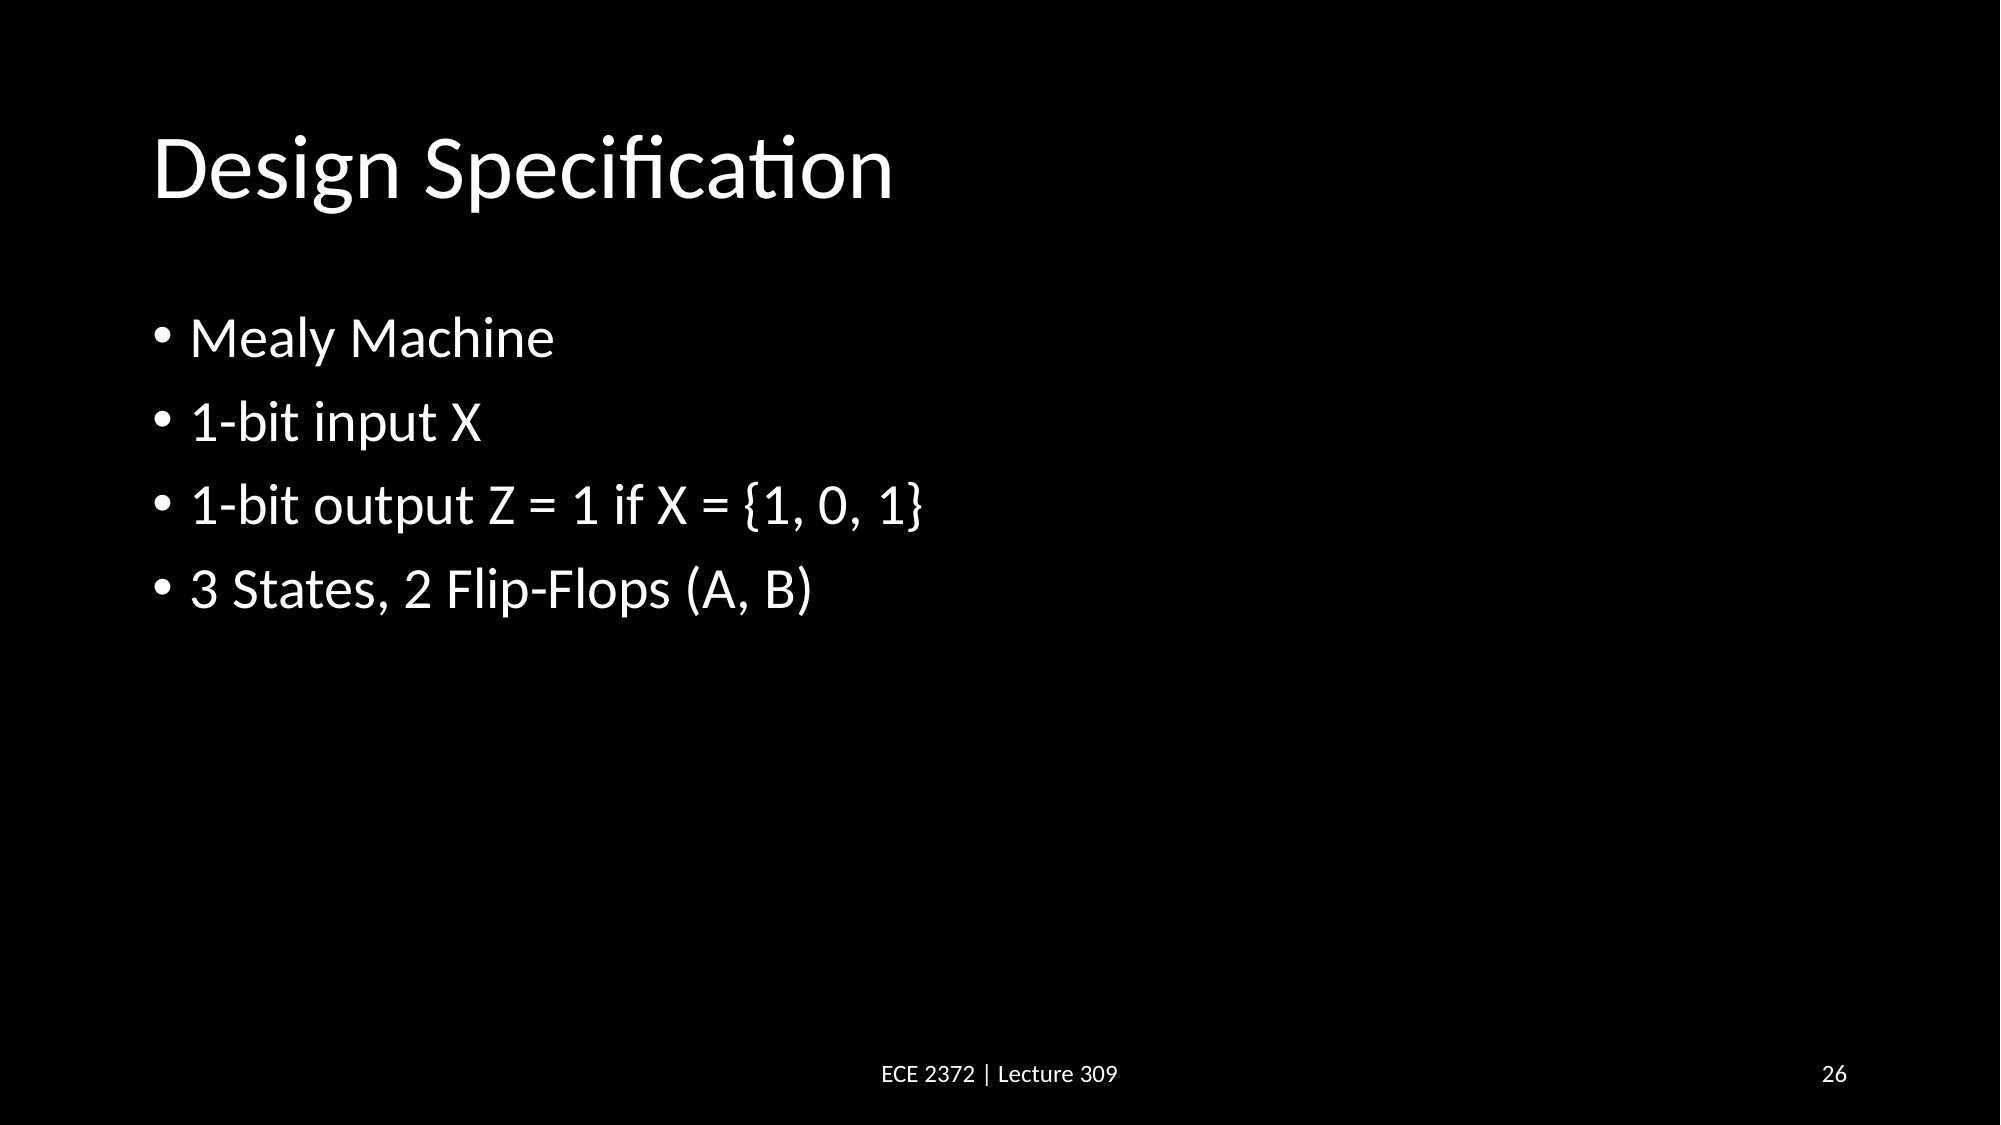

# Design Specification
Mealy Machine
1-bit input X
1-bit output Z = 1 if X = {1, 0, 1}
3 States, 2 Flip-Flops (A, B)

ECE 2372 | Lecture 309
26